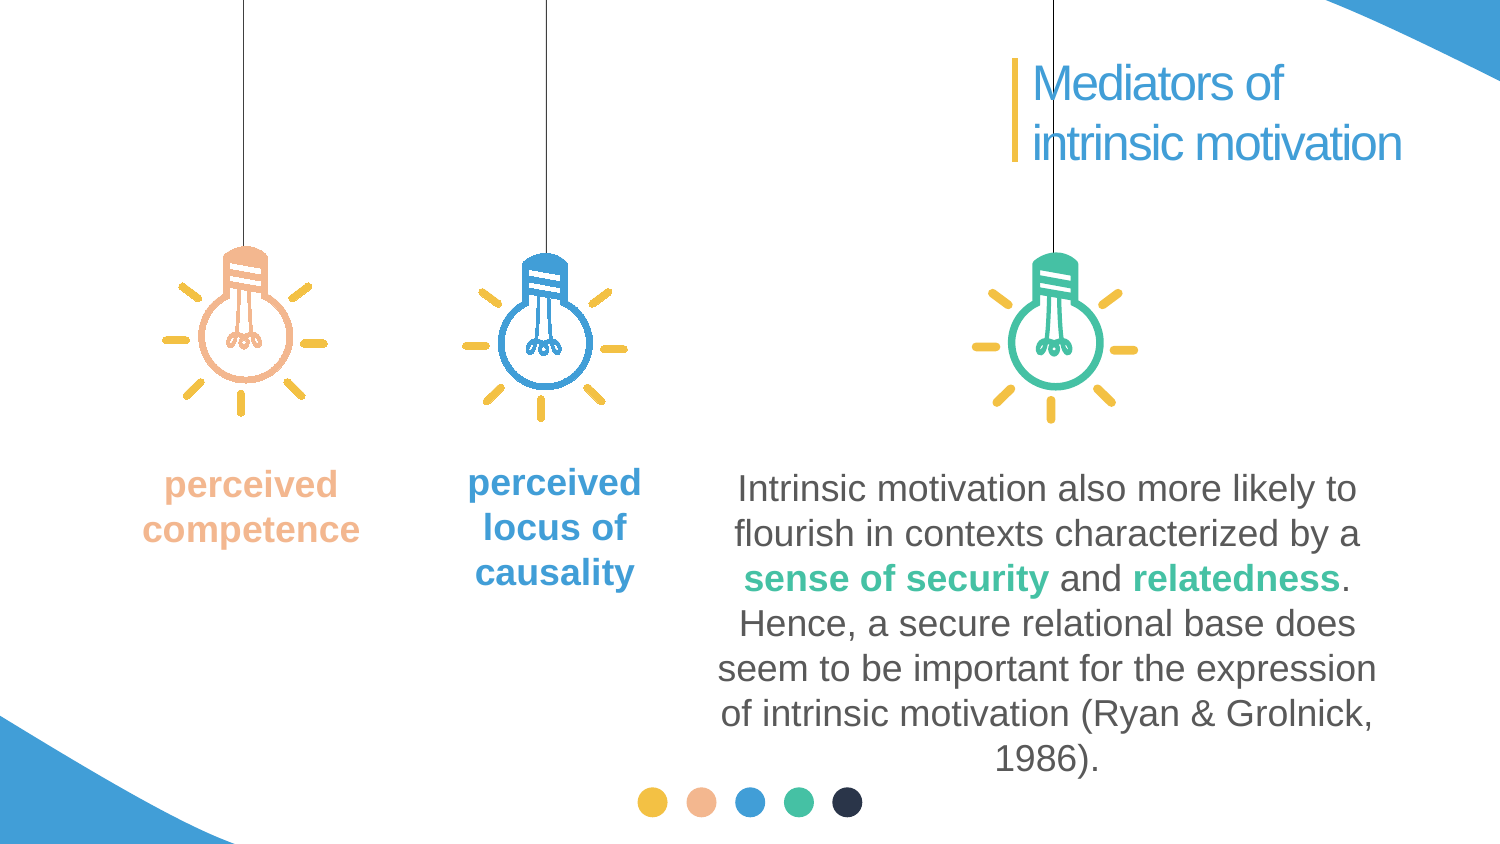

Mediators of intrinsic motivation

perceived locus of causality
perceived competence
Intrinsic motivation also more likely to flourish in contexts characterized by a sense of security and relatedness. Hence, a secure relational base does seem to be important for the expression of intrinsic motivation (Ryan & Grolnick, 1986).